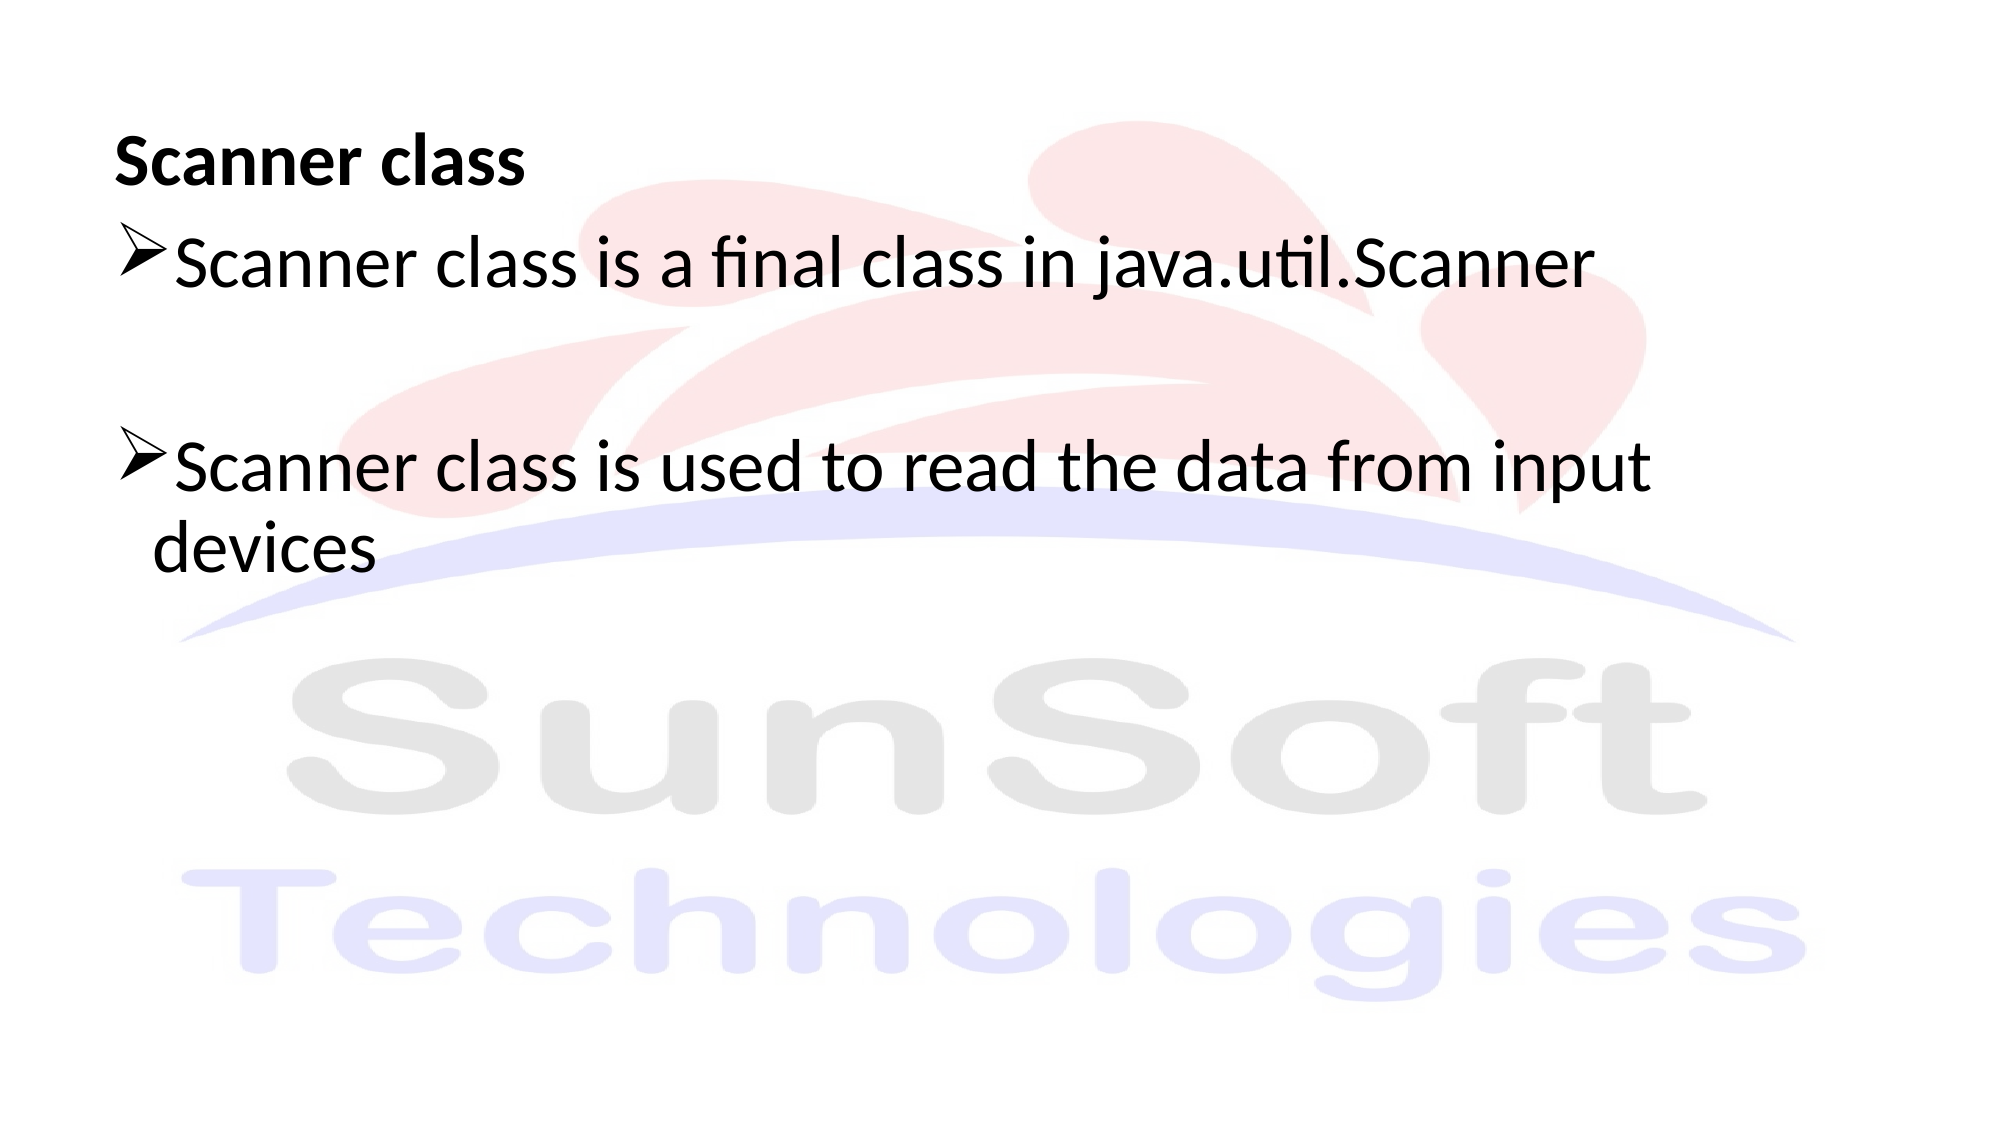

Scanner class
Scanner class is a final class in java.util.Scanner

Scanner class is used to read the data from input devices